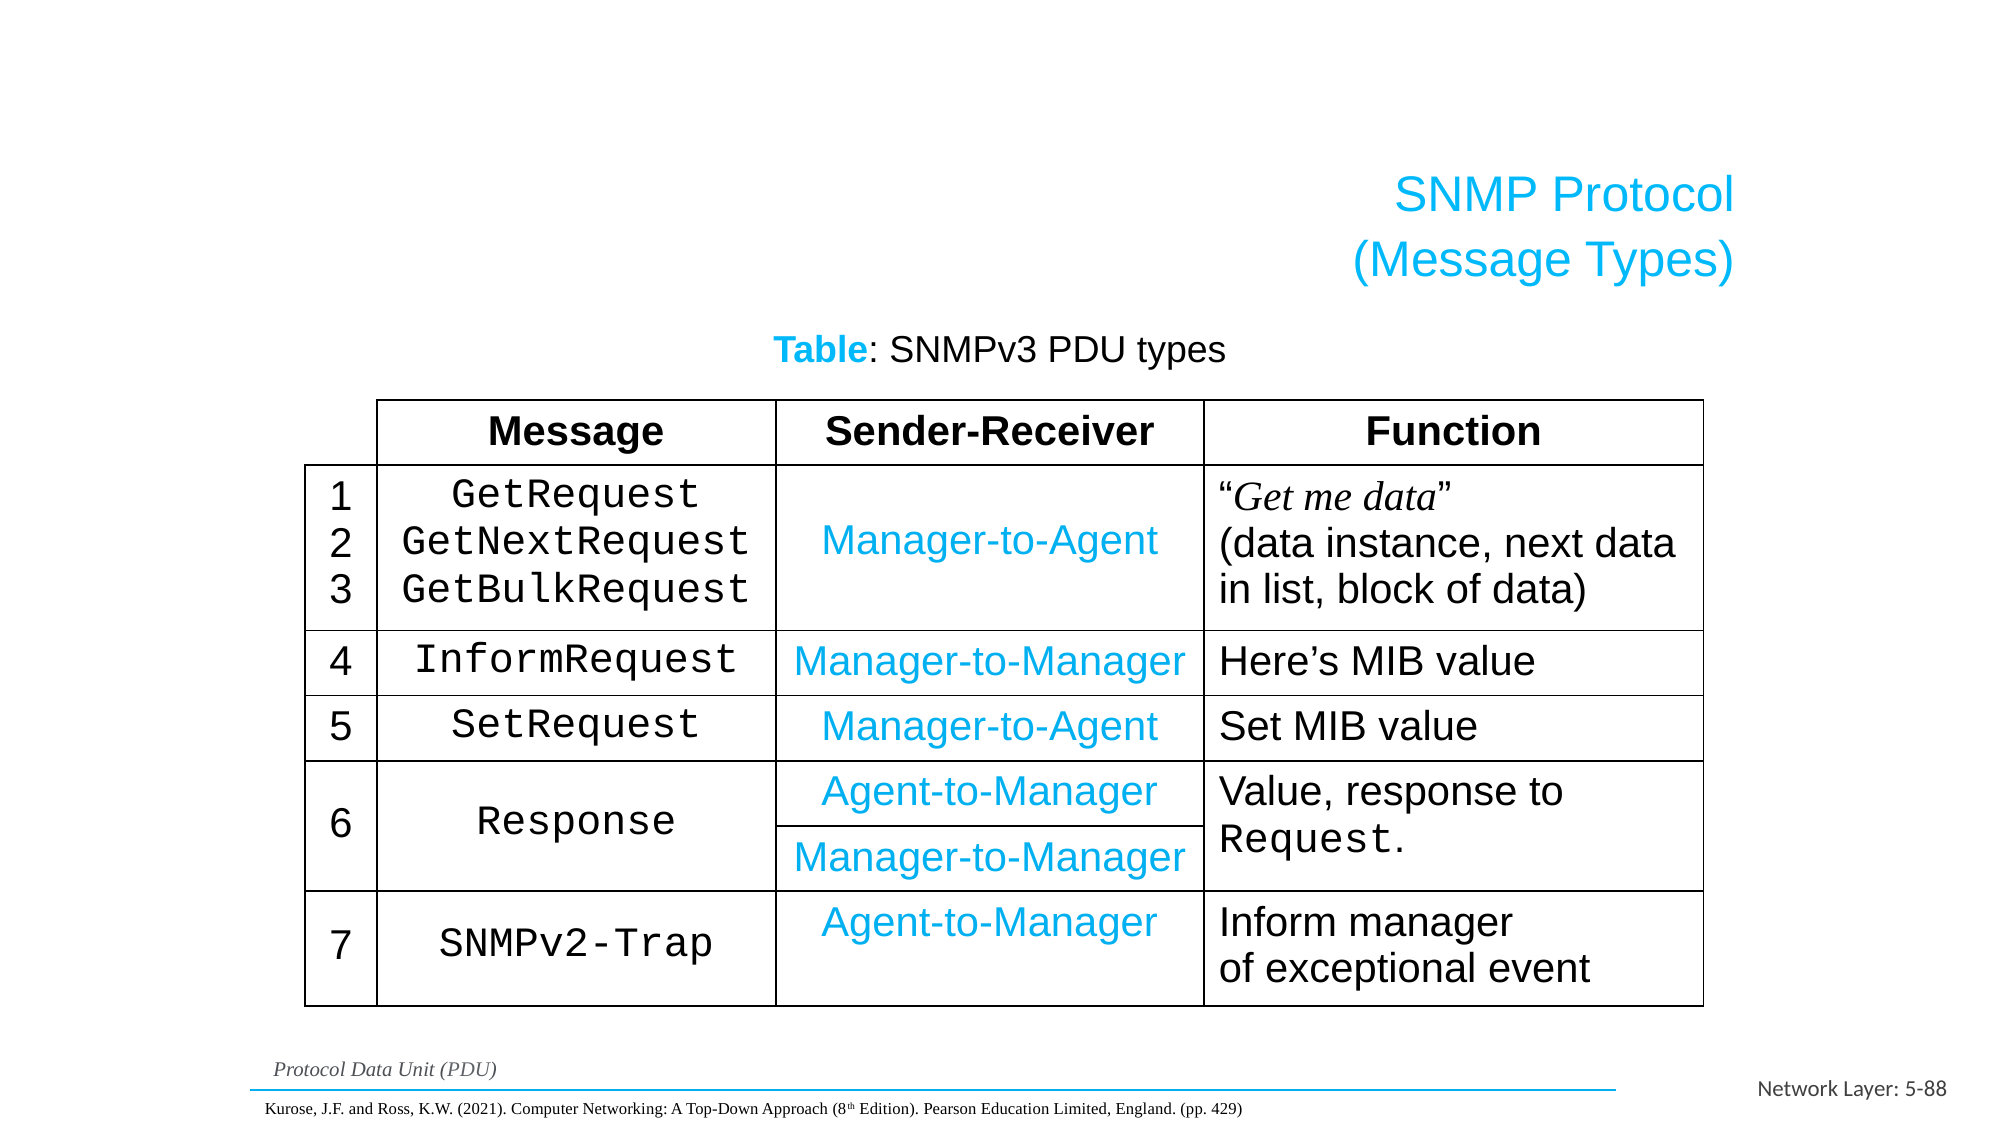

SNMP Protocol
(Message Types)
Table: SNMPv3 PDU types
|  | Message | Sender-Receiver | Function |
| --- | --- | --- | --- |
| 1 2 3 | GetRequest GetNextRequest GetBulkRequest | Manager-to-Agent | “Get me data” (data instance, next data in list, block of data) |
| 4 | InformRequest | Manager-to-Manager | Here’s MIB value |
| 5 | SetRequest | Manager-to-Agent | Set MIB value |
| 6 | Response | Agent-to-Manager | Value, response to Request. |
|  |  | Manager-to-Manager |  |
| 7 | SNMPv2-Trap | Agent-to-Manager | Inform manager of exceptional event |
Protocol Data Unit (PDU)
Network Layer: 5-88
Kurose, J.F. and Ross, K.W. (2021). Computer Networking: A Top-Down Approach (8th Edition). Pearson Education Limited, England. (pp. 429)